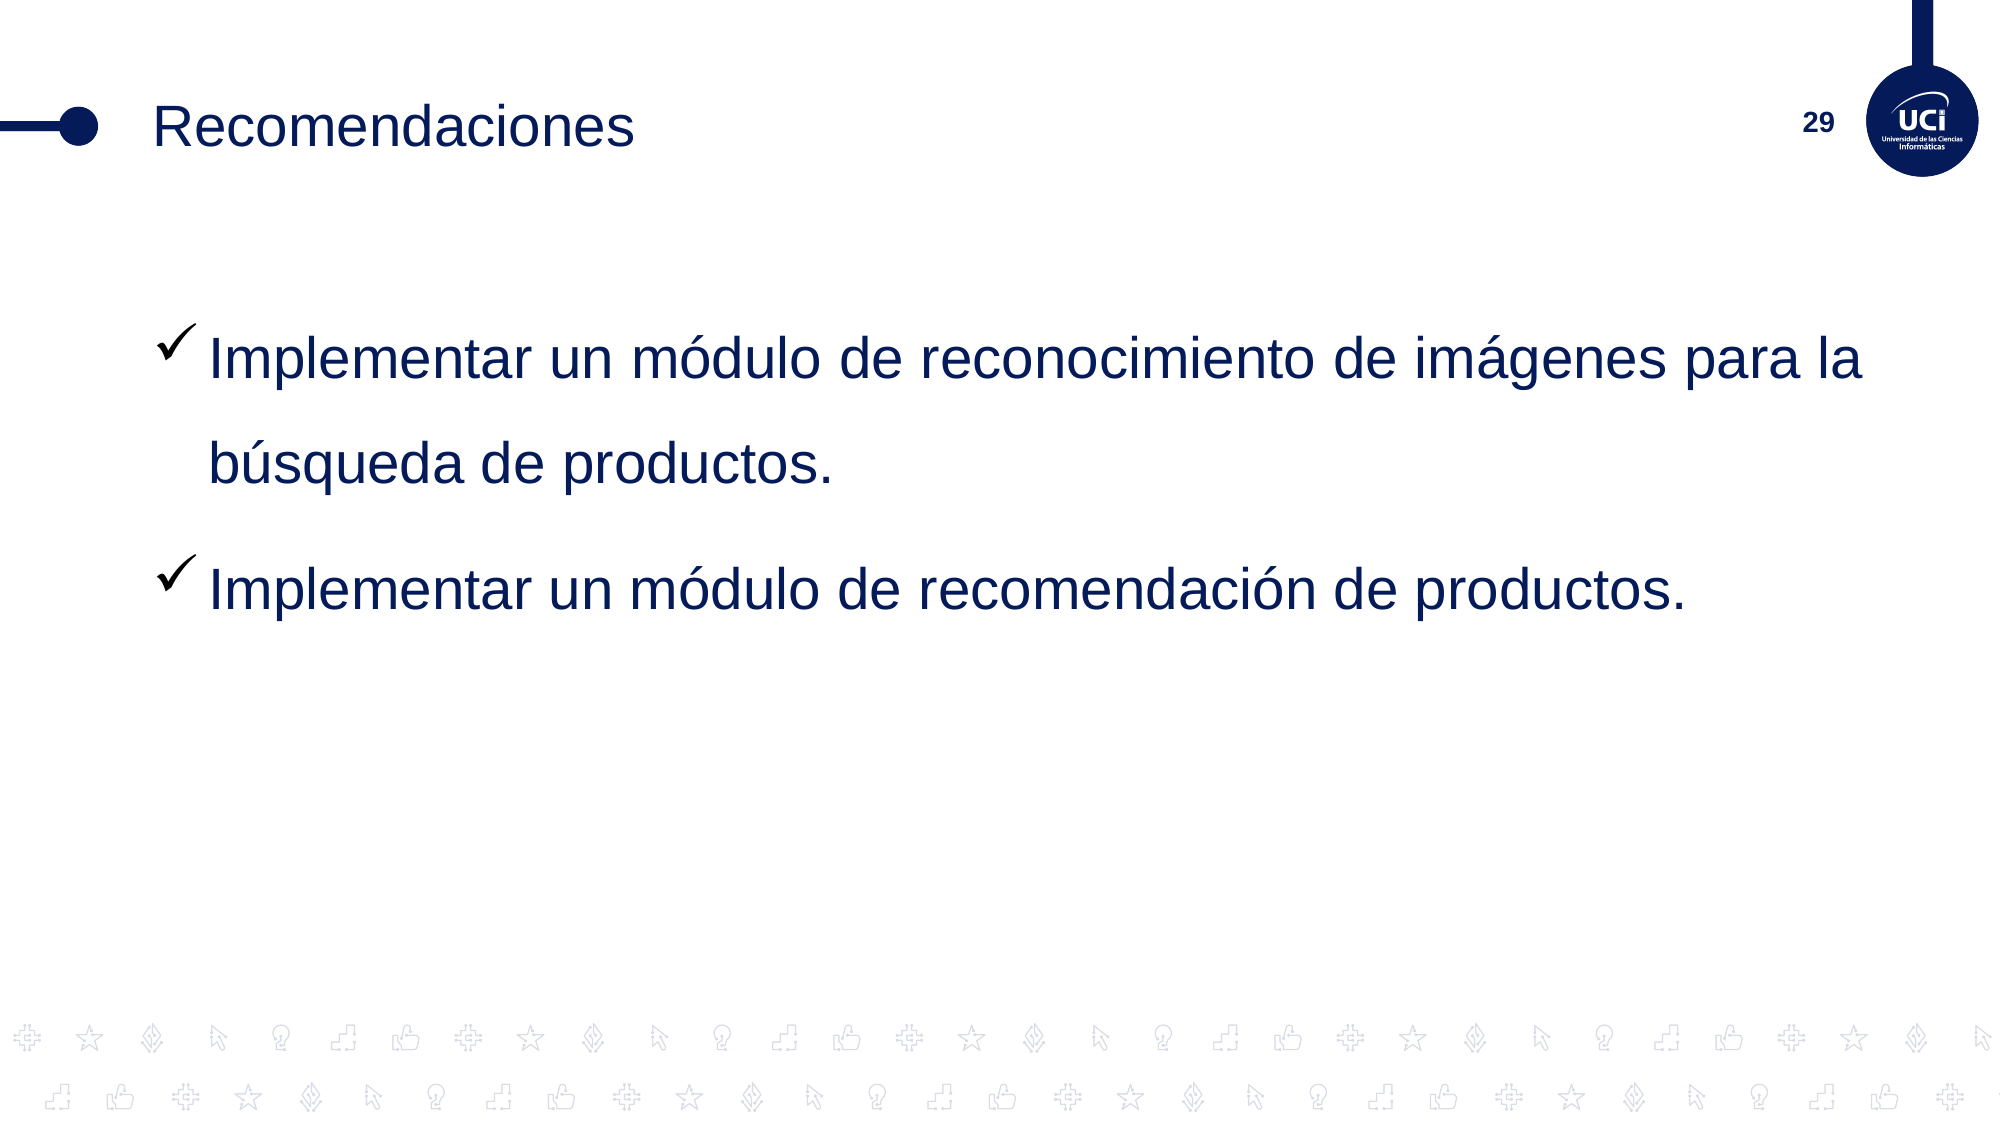

# Recomendaciones
Implementar un módulo de reconocimiento de imágenes para la búsqueda de productos.
Implementar un módulo de recomendación de productos.